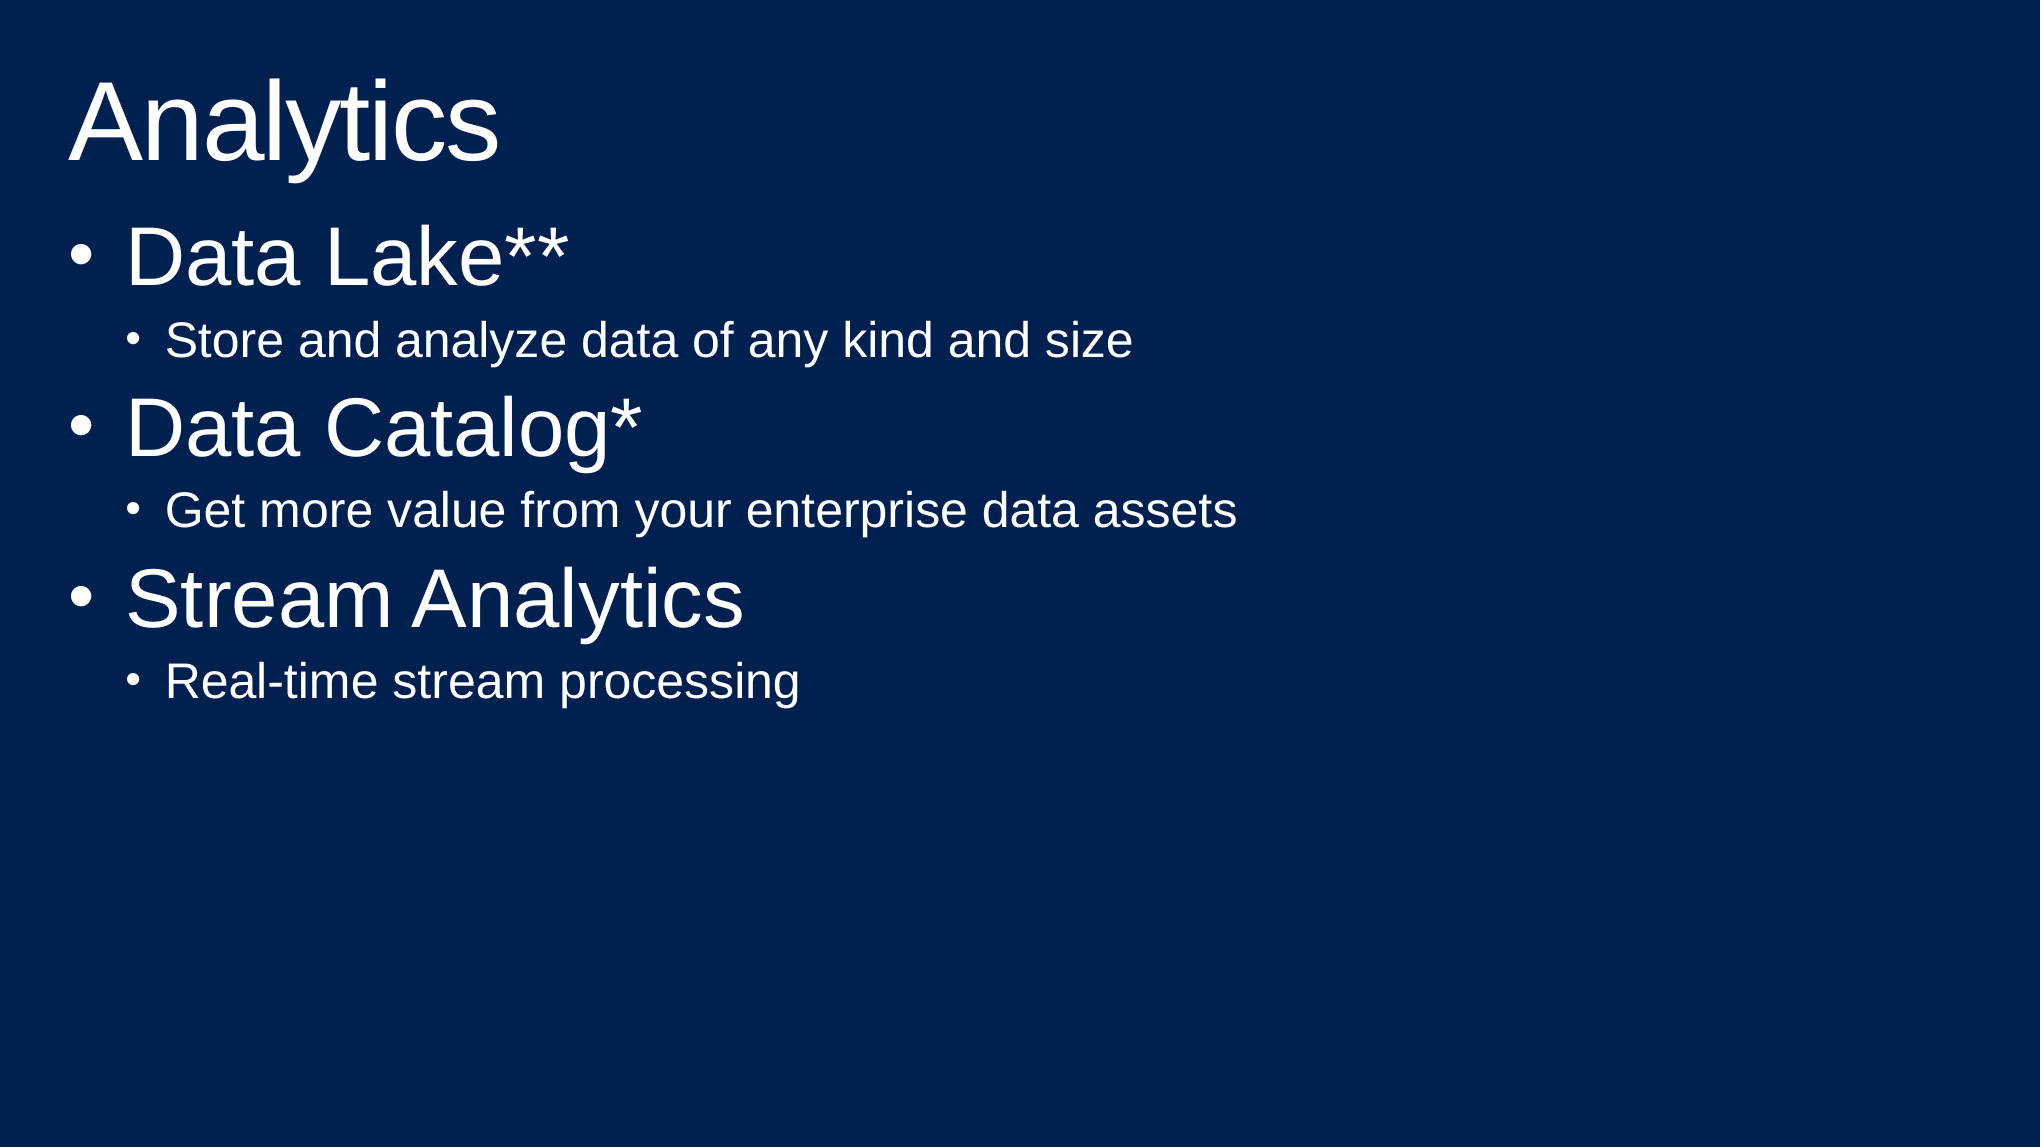

# Analytics
Data Lake**
Store and analyze data of any kind and size
Data Catalog*
Get more value from your enterprise data assets
Stream Analytics
Real-time stream processing